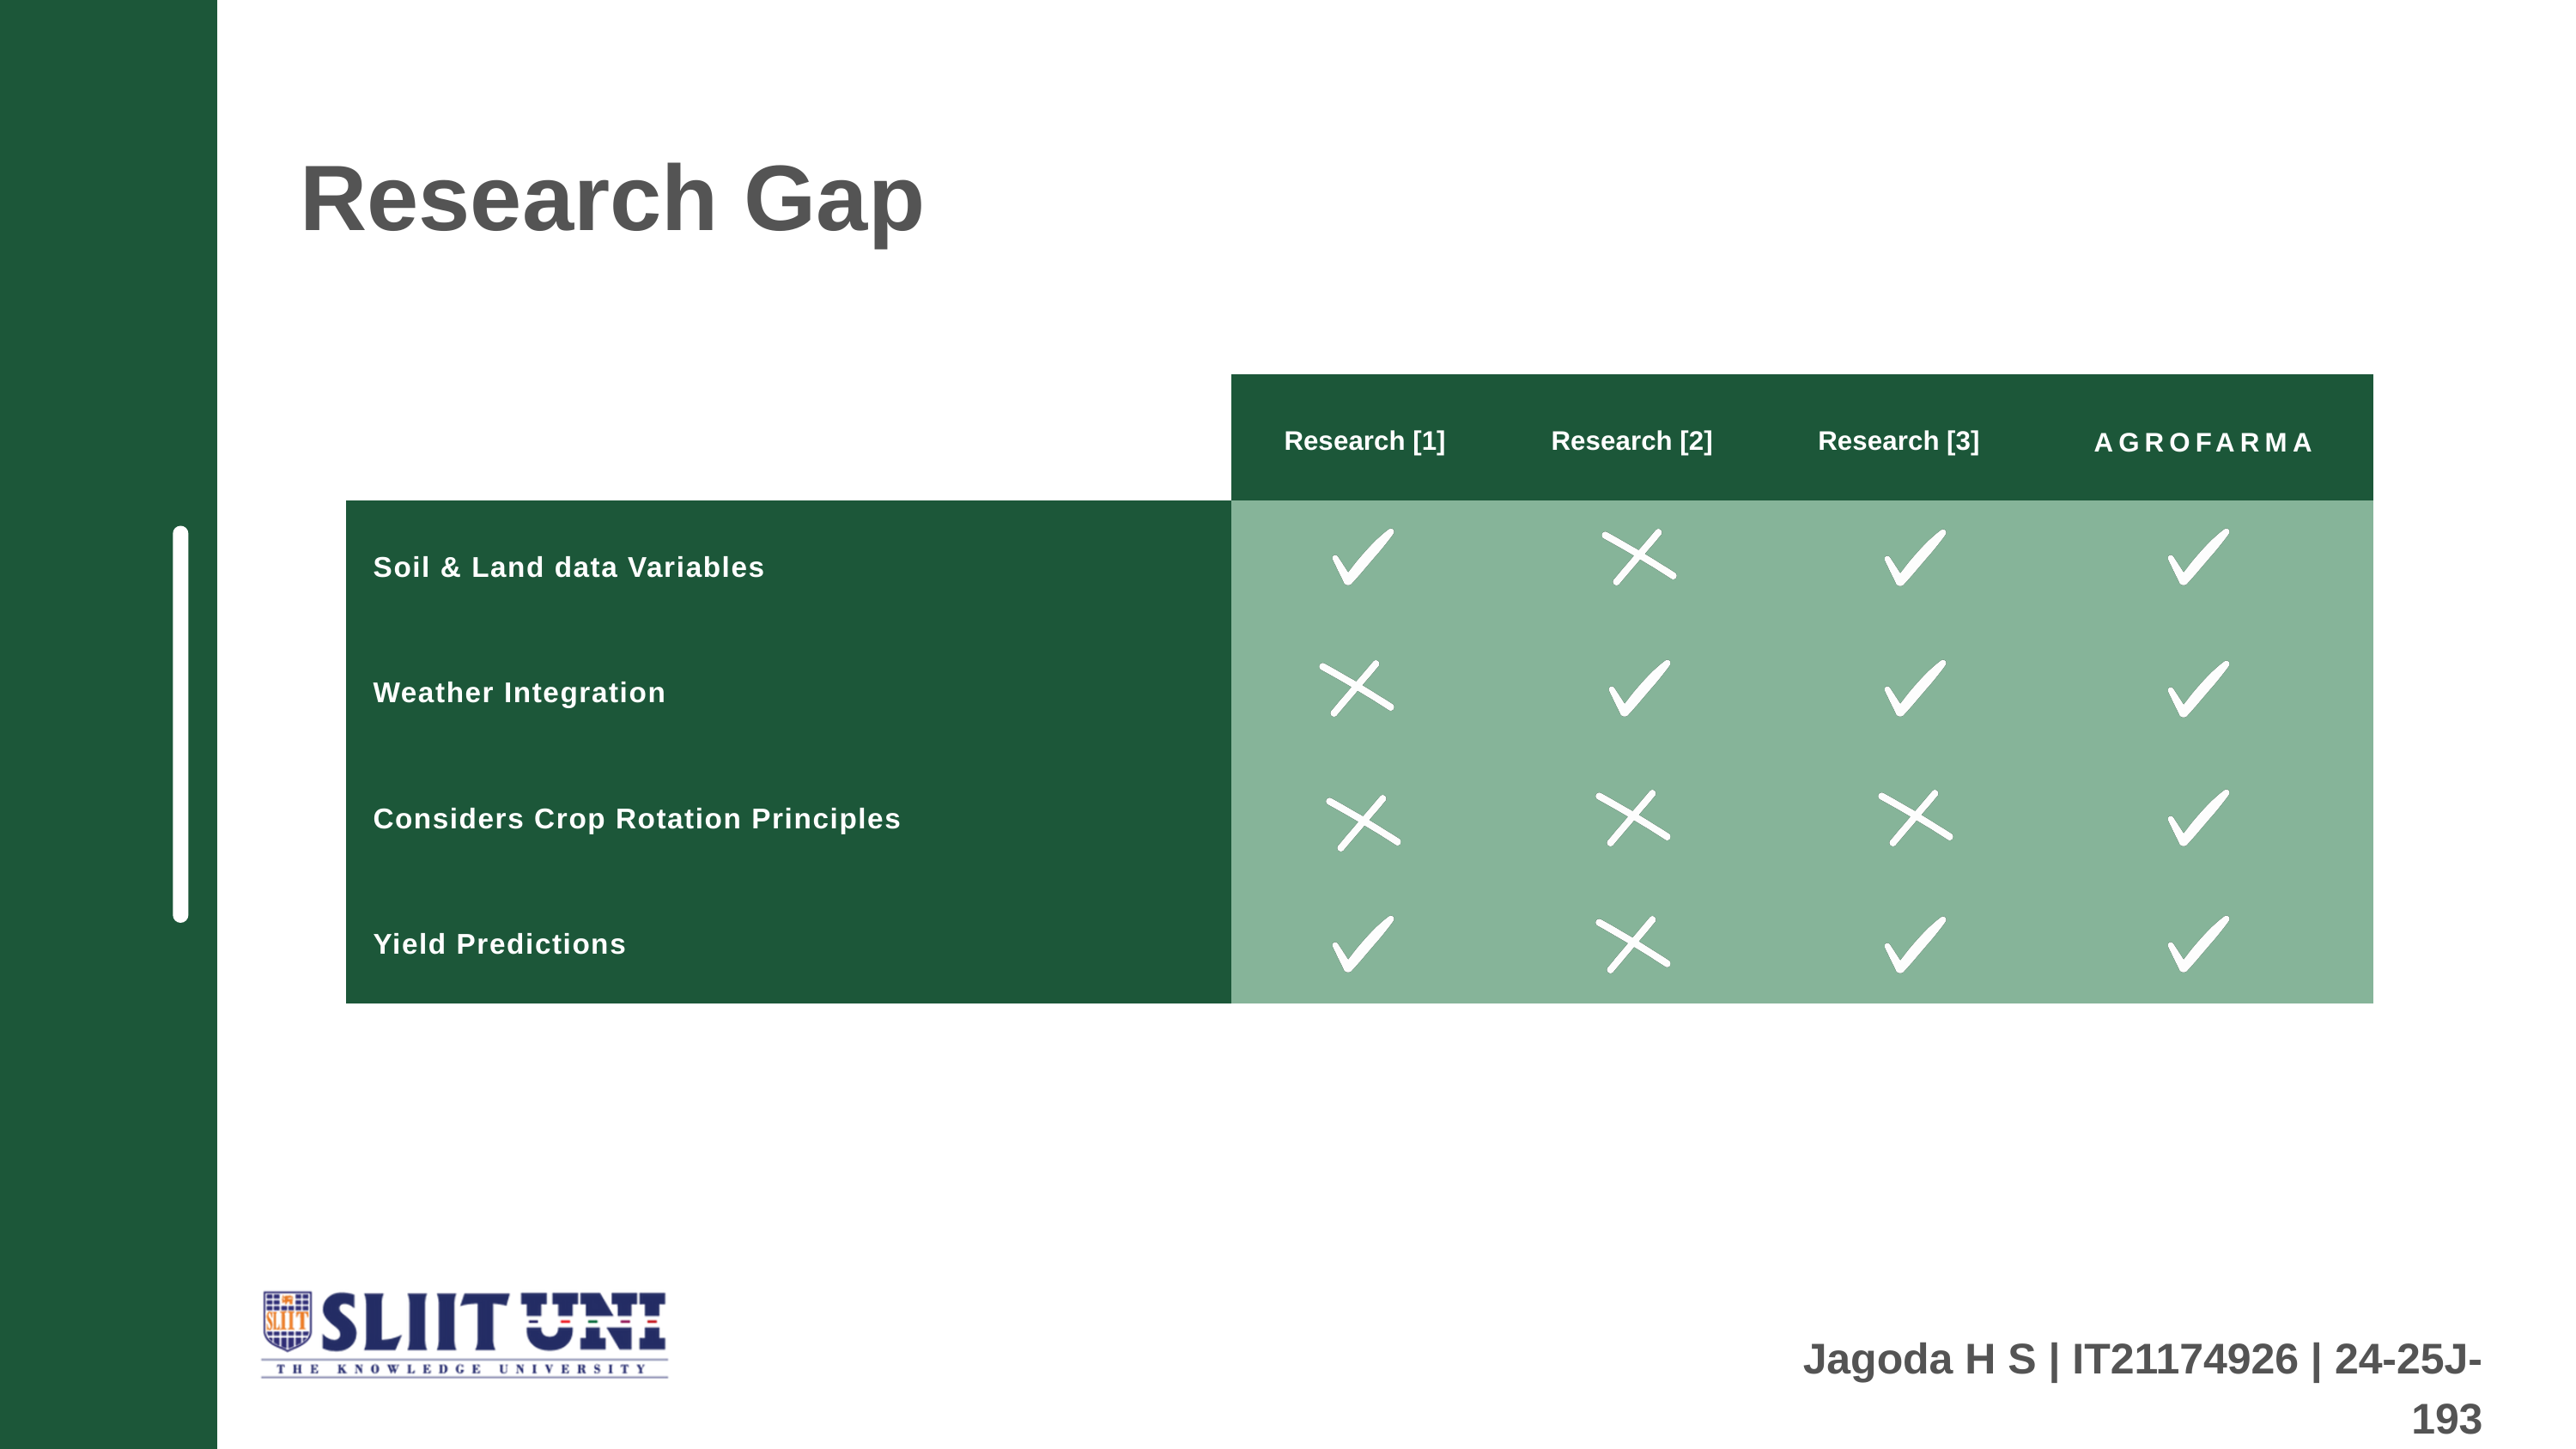

Research Gap
|  | Research [1] | Research [2] | Research [3] | AGROFARMA |
| --- | --- | --- | --- | --- |
| Soil & Land data Variables |  |  |  |  |
| Weather Integration |  |  |  |  |
| Considers Crop Rotation Principles |  |  |  |  |
| Yield Predictions |  |  |  |  |

Jagoda H S | IT21174926 | 24-25J-193